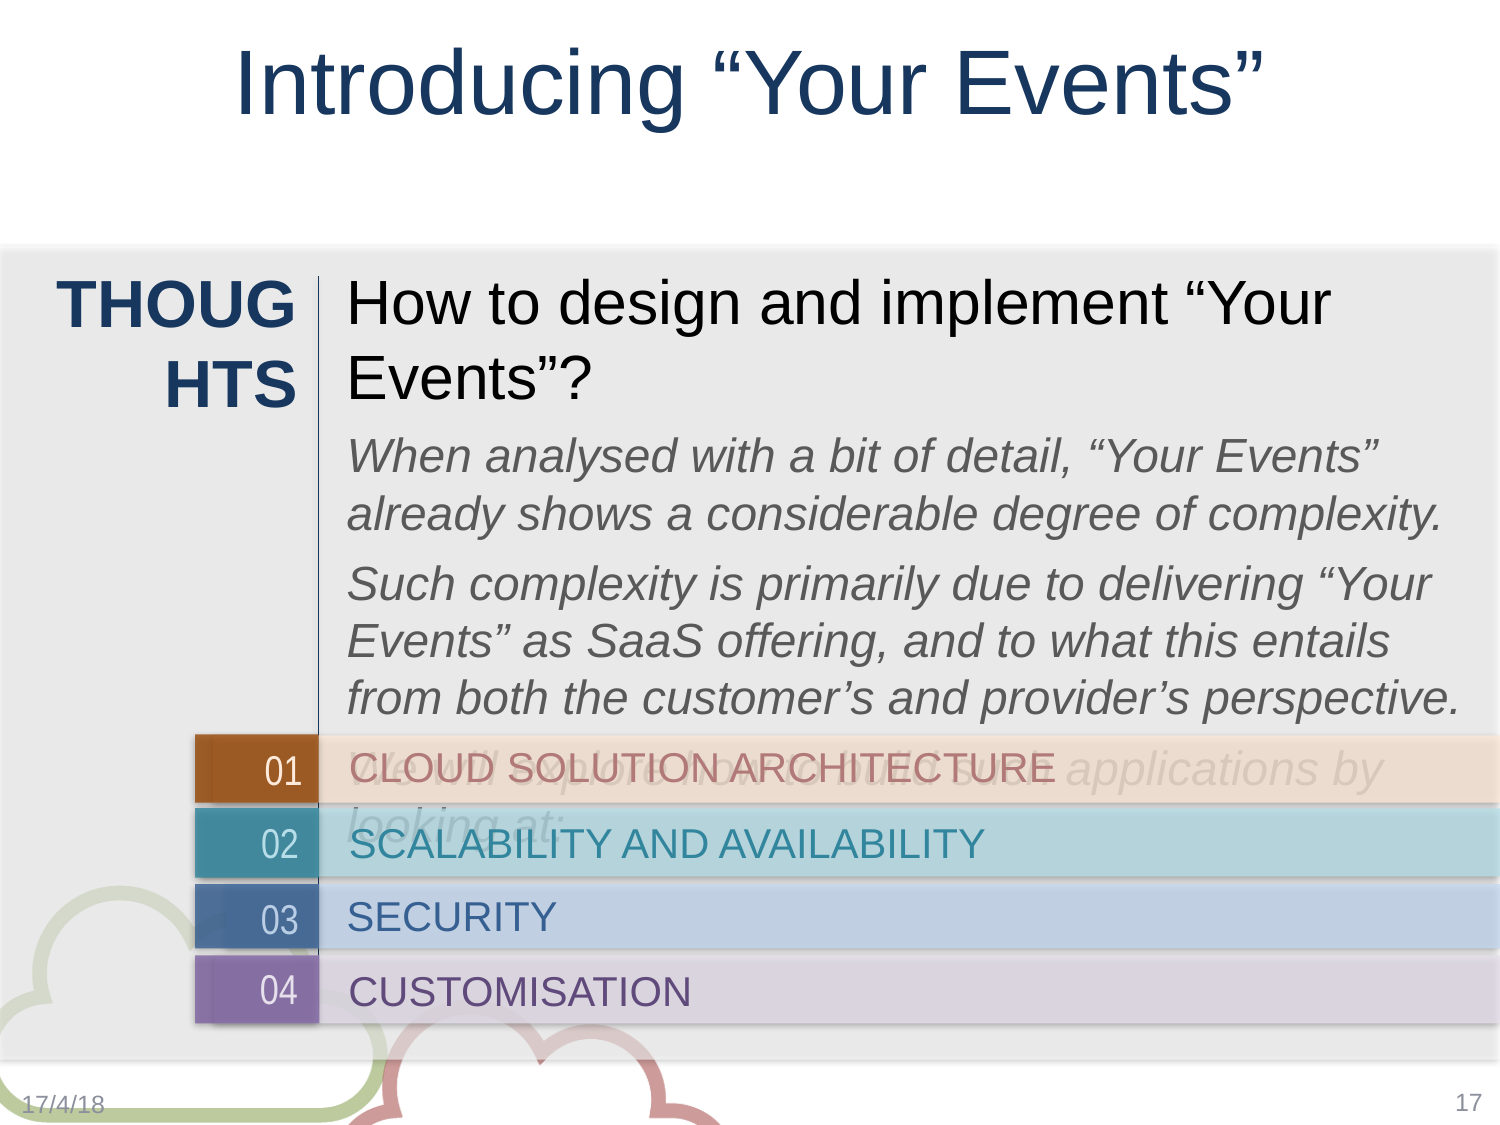

# Introducing “Your Events”

THOUGHTS
How to design and implement “Your Events”?
When analysed with a bit of detail, “Your Events” already shows a considerable degree of complexity.
Such complexity is primarily due to delivering “Your Events” as SaaS offering, and to what this entails from both the customer’s and provider’s perspective.
We will explore how to build such applications by looking at:

CLOUD SOLUTION ARCHITECTURE
01

SCALABILITY AND AVAILABILITY

02

SECURITY
03

04
CUSTOMISATION
17
17/4/18